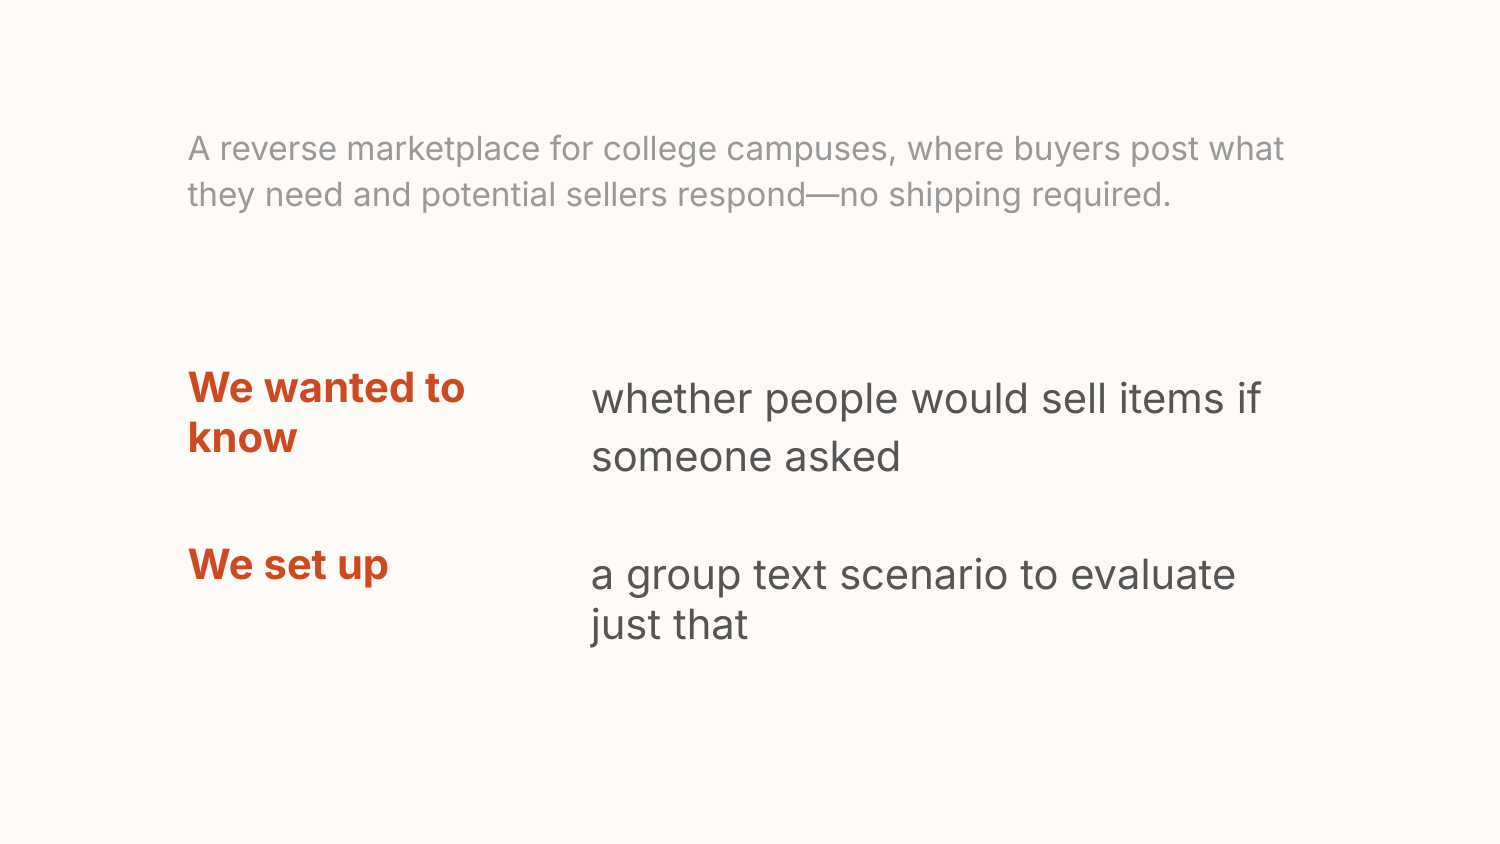

# A reverse marketplace for college campuses, where buyers post what they need and potential sellers respond—no shipping required.
We wanted to know
whether people would sell items if someone asked
a group text scenario to evaluate just that
We set up